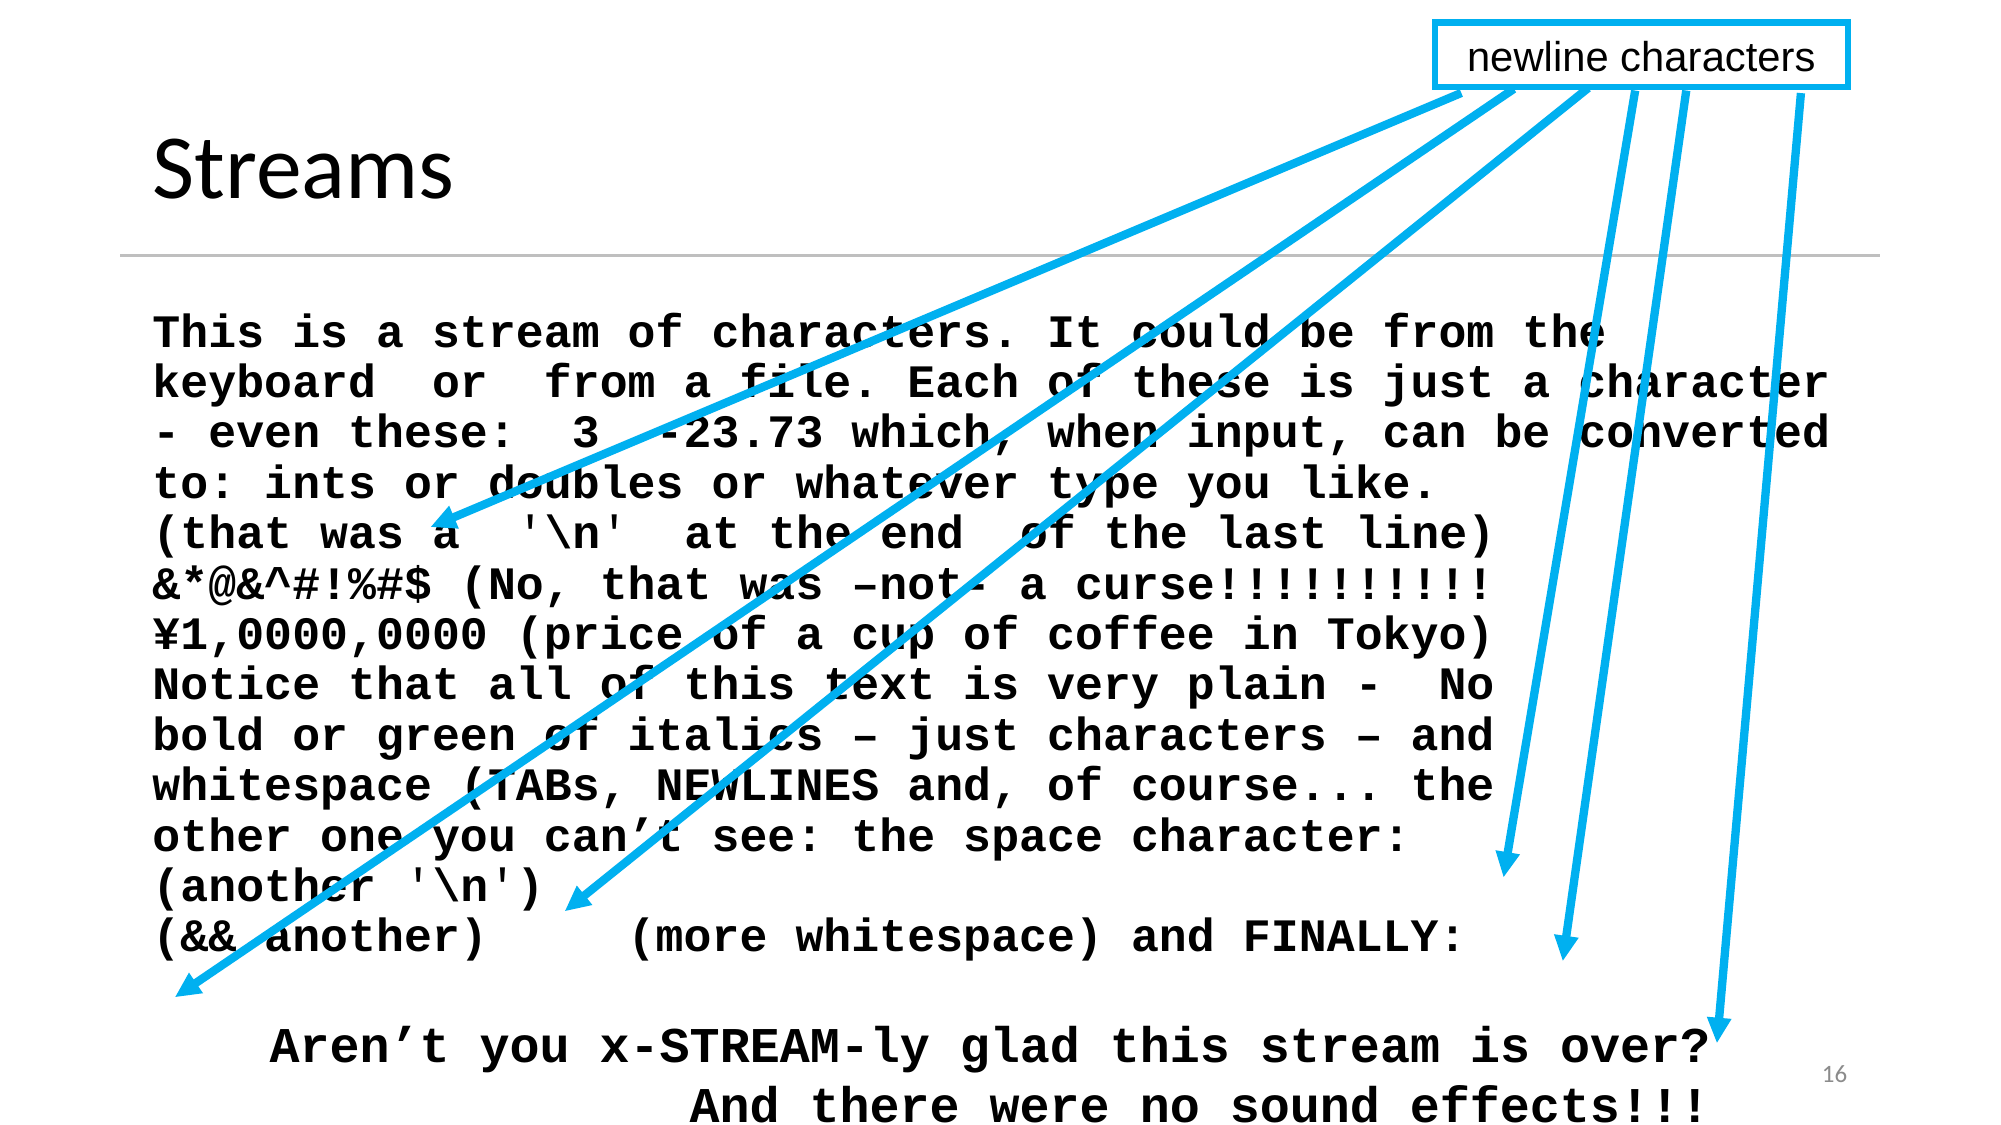

newline characters
# Streams

This is a stream of characters. It could be from the  keyboard  or  from a file. Each of these is just a character - even these:  3  -23.73 which, when input, can be converted to: ints or doubles or whatever type you like.
(that was a  '\n'  at the end  of the last line)
&*@&^#!%#$ (No, that was –not- a curse!!!!!!!!!!
¥1,0000,0000 (price of a cup of coffee in Tokyo)
Notice that all of this text is very plain -  No
bold or green of italics – just characters – and
whitespace (TABs, NEWLINES and, of course... the
other one you can’t see: the space character:
(another '\n')
(&& another)     (more whitespace) and FINALLY:

Aren’t you x-STREAM-ly glad this stream is over?
And there were no sound effects!!!
16